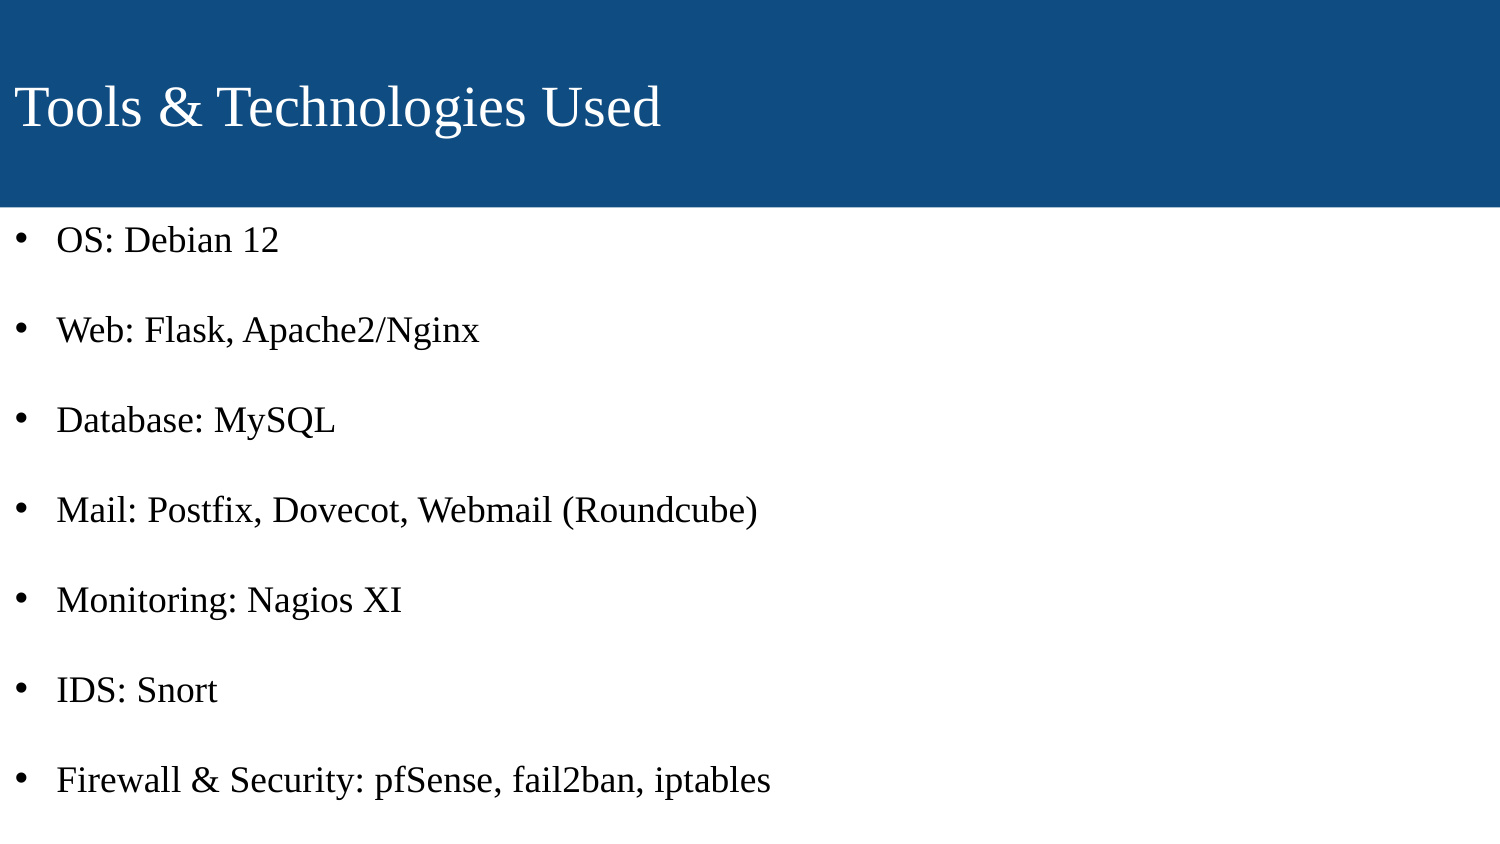

Tools & Technologies Used
   OS: Debian 12

   Web: Flask, Apache2/Nginx

   Database: MySQL

   Mail: Postfix, Dovecot, Webmail (Roundcube)

   Monitoring: Nagios XI

   IDS: Snort

   Firewall & Security: pfSense, fail2ban, iptables